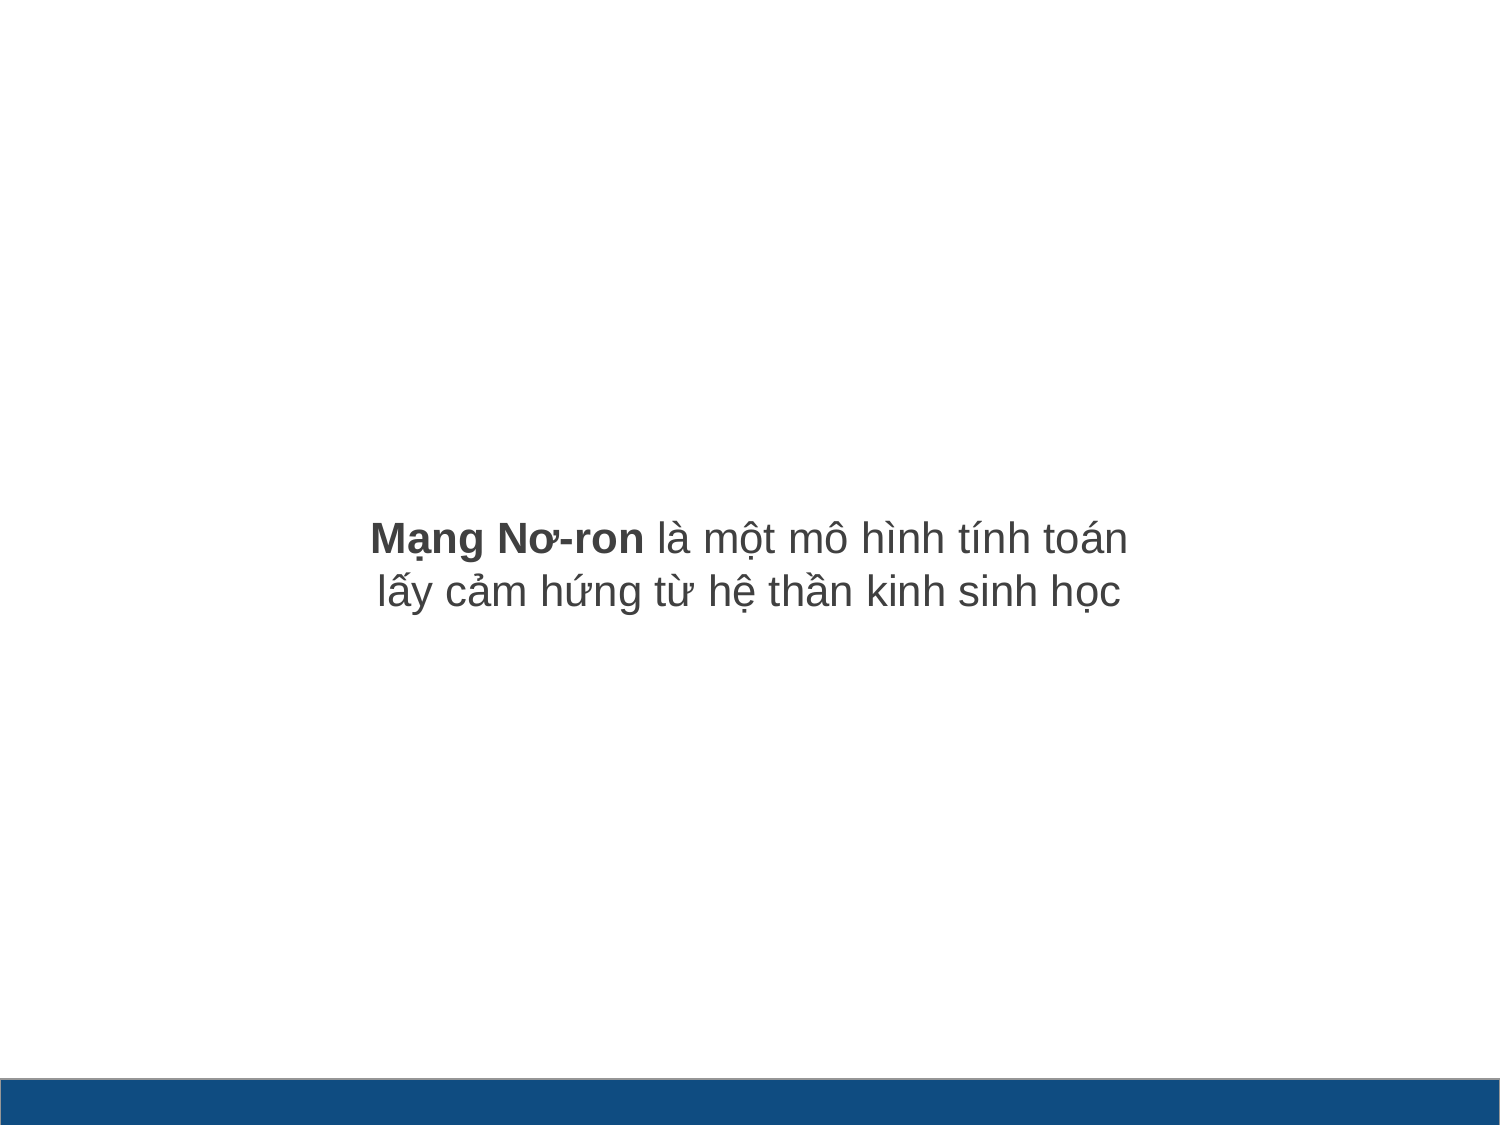

# Mạng Nơ-ron là một mô hình tính toán lấy cảm hứng từ hệ thần kinh sinh học